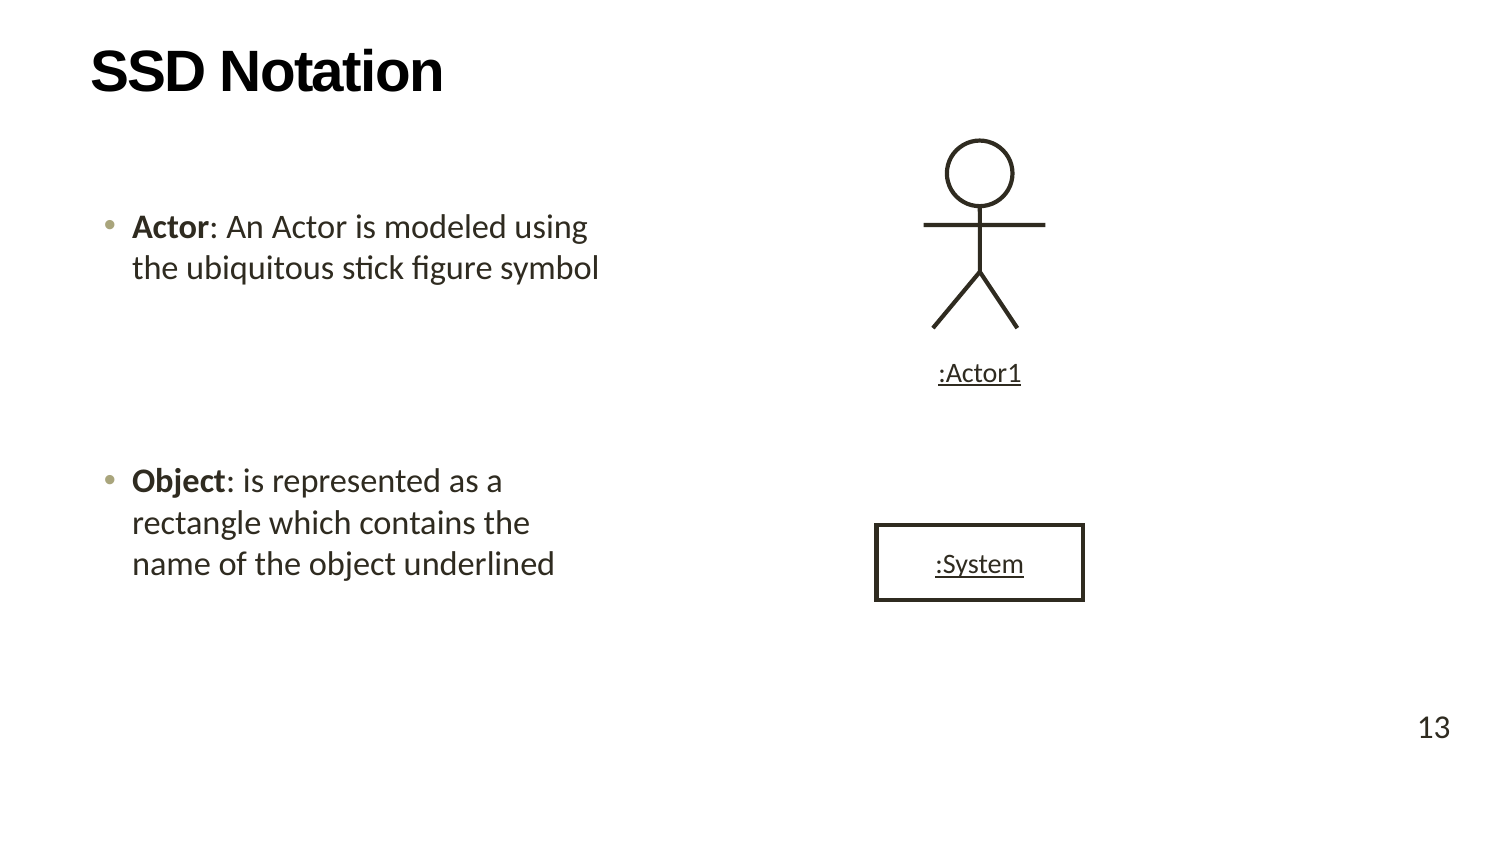

# SSD Notation

Actor: An Actor is modeled using
the ubiquitous stick figure symbol
Object: is represented as a
rectangle which contains the
name of the object underlined

:Actor1
:System
13